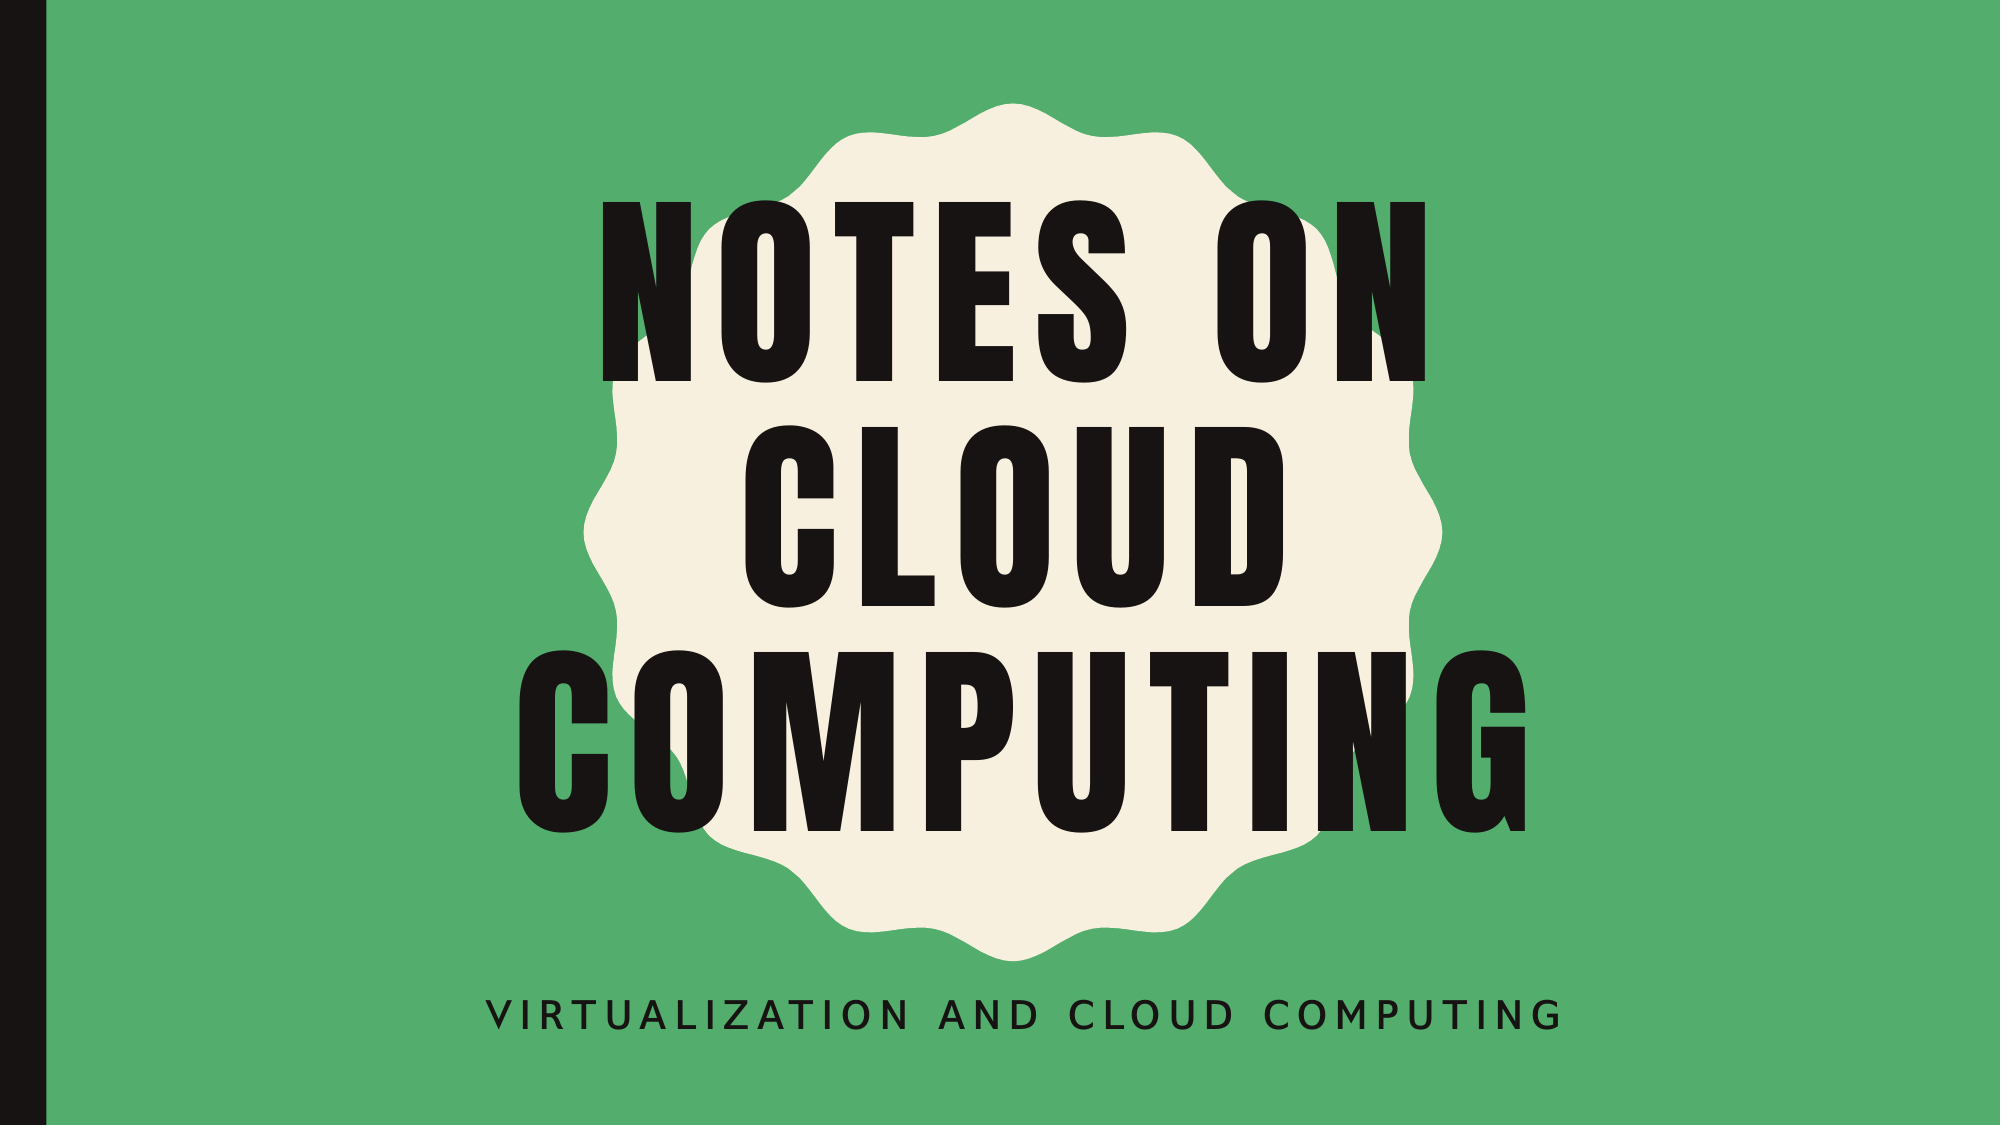

# Notes on Cloud Computing
Virtualization and Cloud Computing